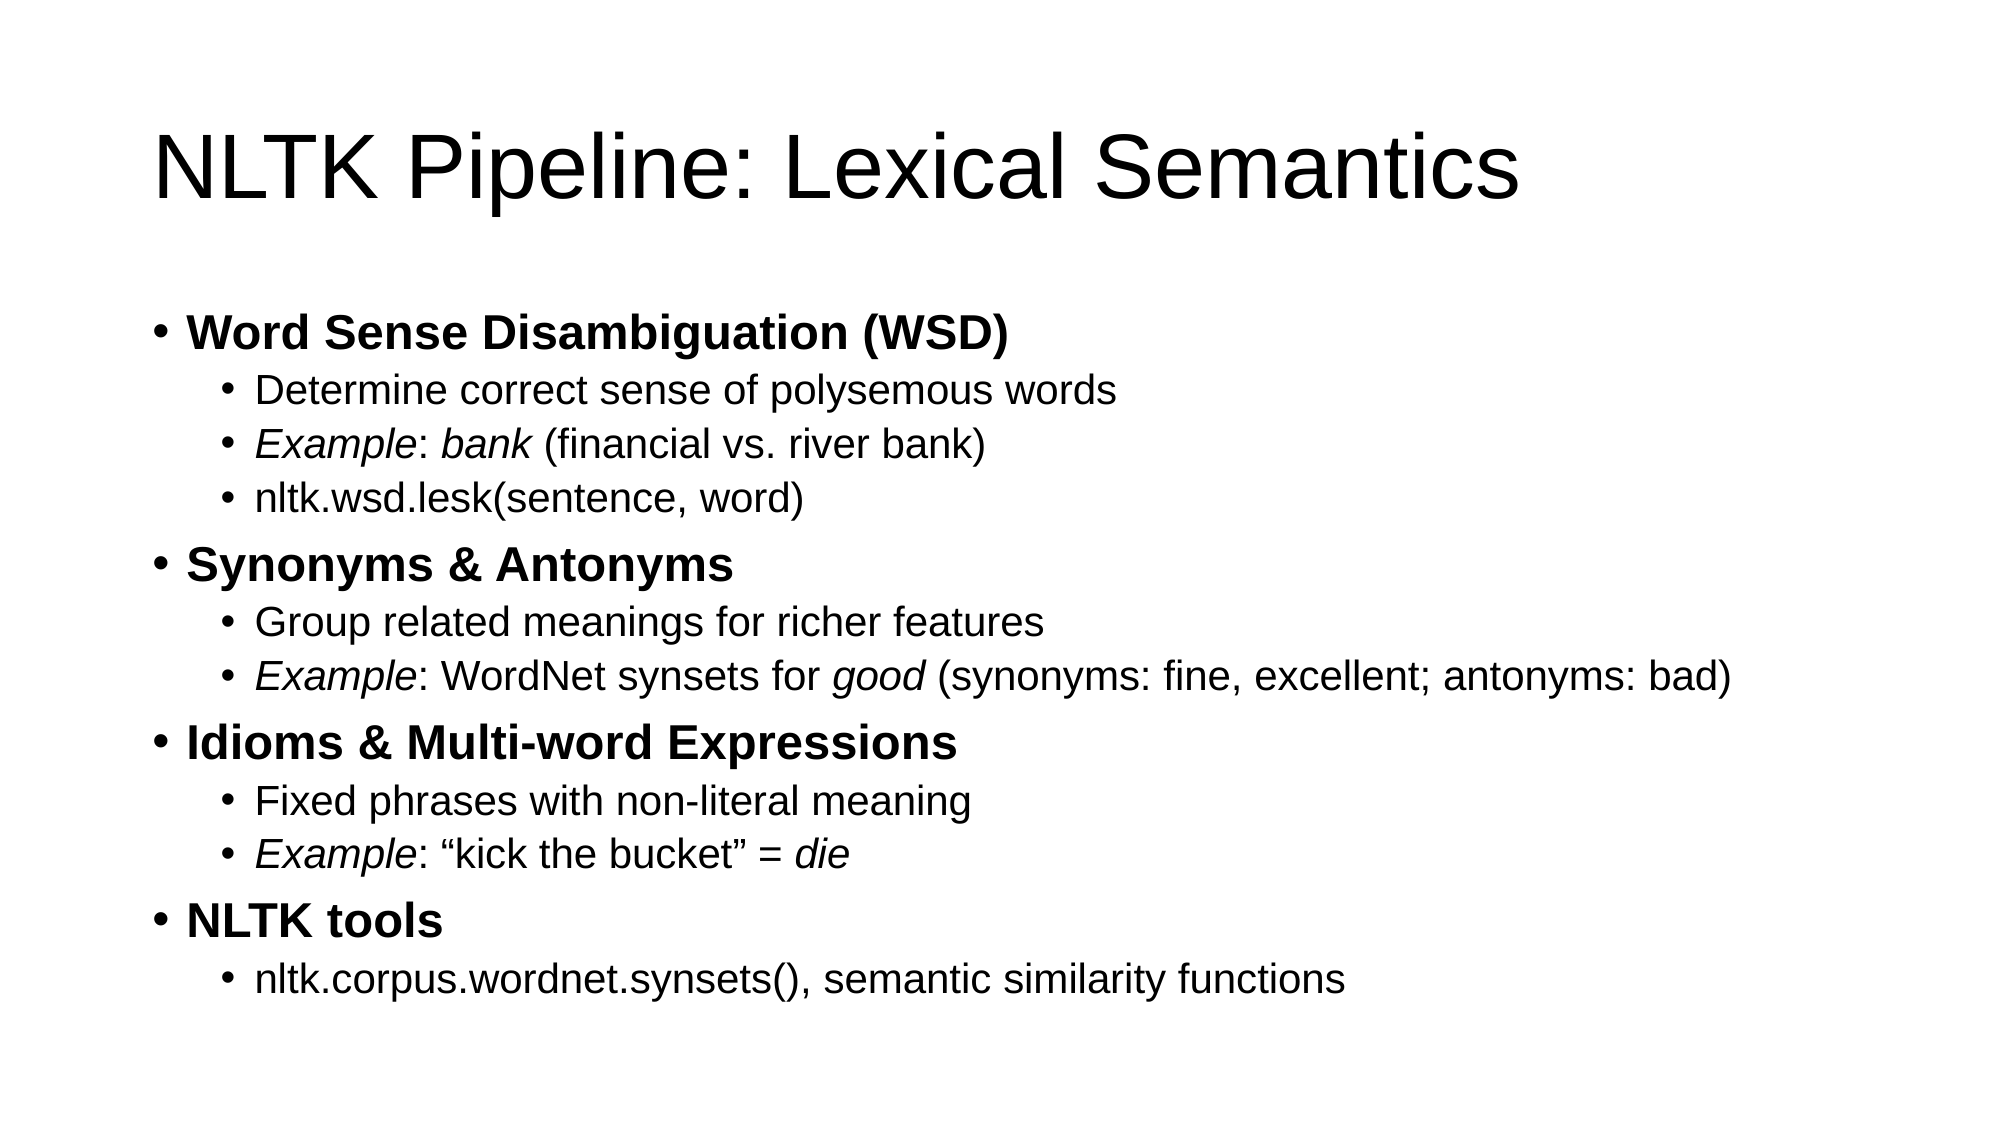

# NLTK Pipeline: Lexical Semantics
Word Sense Disambiguation (WSD)
Determine correct sense of polysemous words
Example: bank (financial vs. river bank)
nltk.wsd.lesk(sentence, word)
Synonyms & Antonyms
Group related meanings for richer features
Example: WordNet synsets for good (synonyms: fine, excellent; antonyms: bad)
Idioms & Multi-word Expressions
Fixed phrases with non-literal meaning
Example: “kick the bucket” = die
NLTK tools
nltk.corpus.wordnet.synsets(), semantic similarity functions